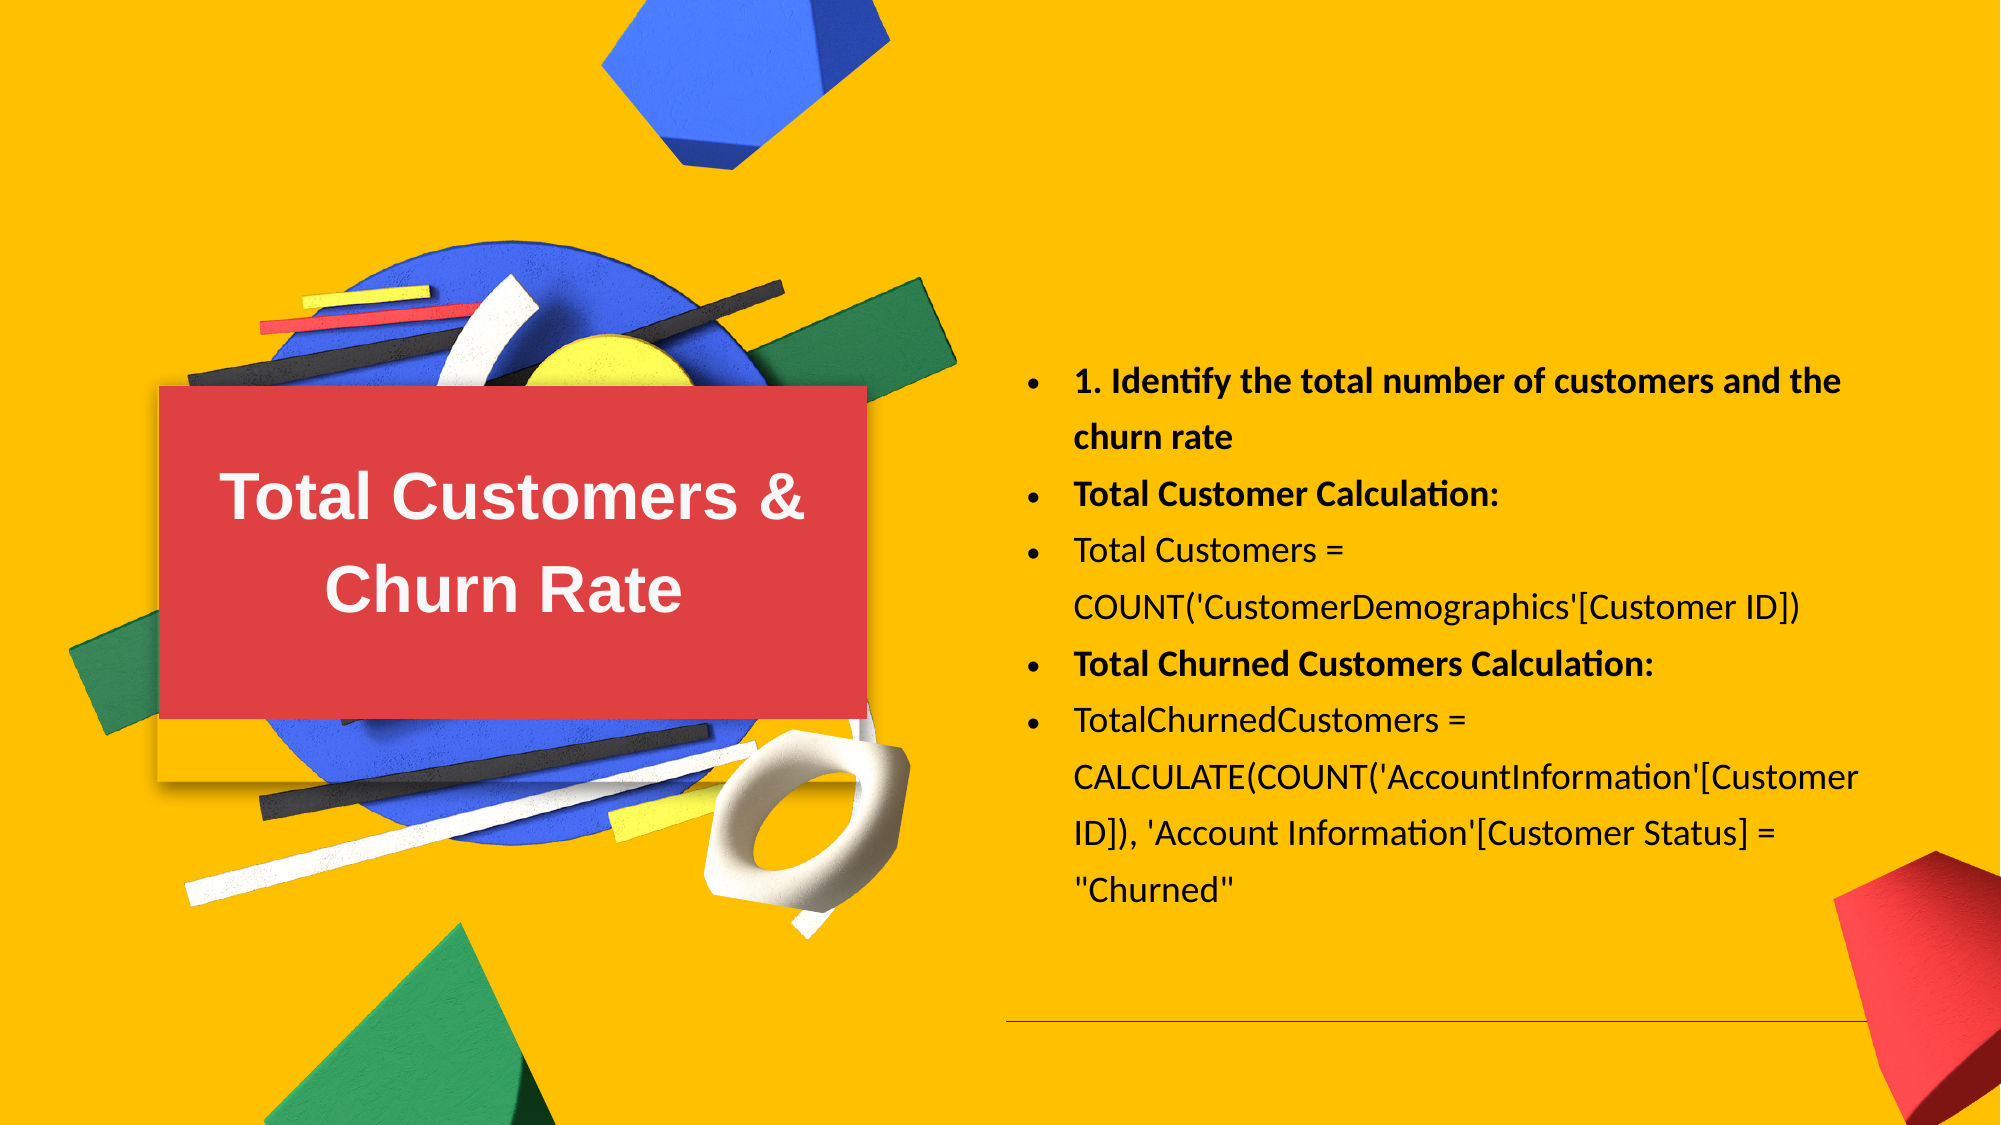

| 1. Identify the total number of customers and the churn rate Total Customer Calculation: Total Customers = COUNT('CustomerDemographics'[Customer ID]) Total Churned Customers Calculation: TotalChurnedCustomers = CALCULATE(COUNT('AccountInformation'[Customer ID]), 'Account Information'[Customer Status] = "Churned" |
| --- |
|  |
|  |

Total Customers &
Churn Rate